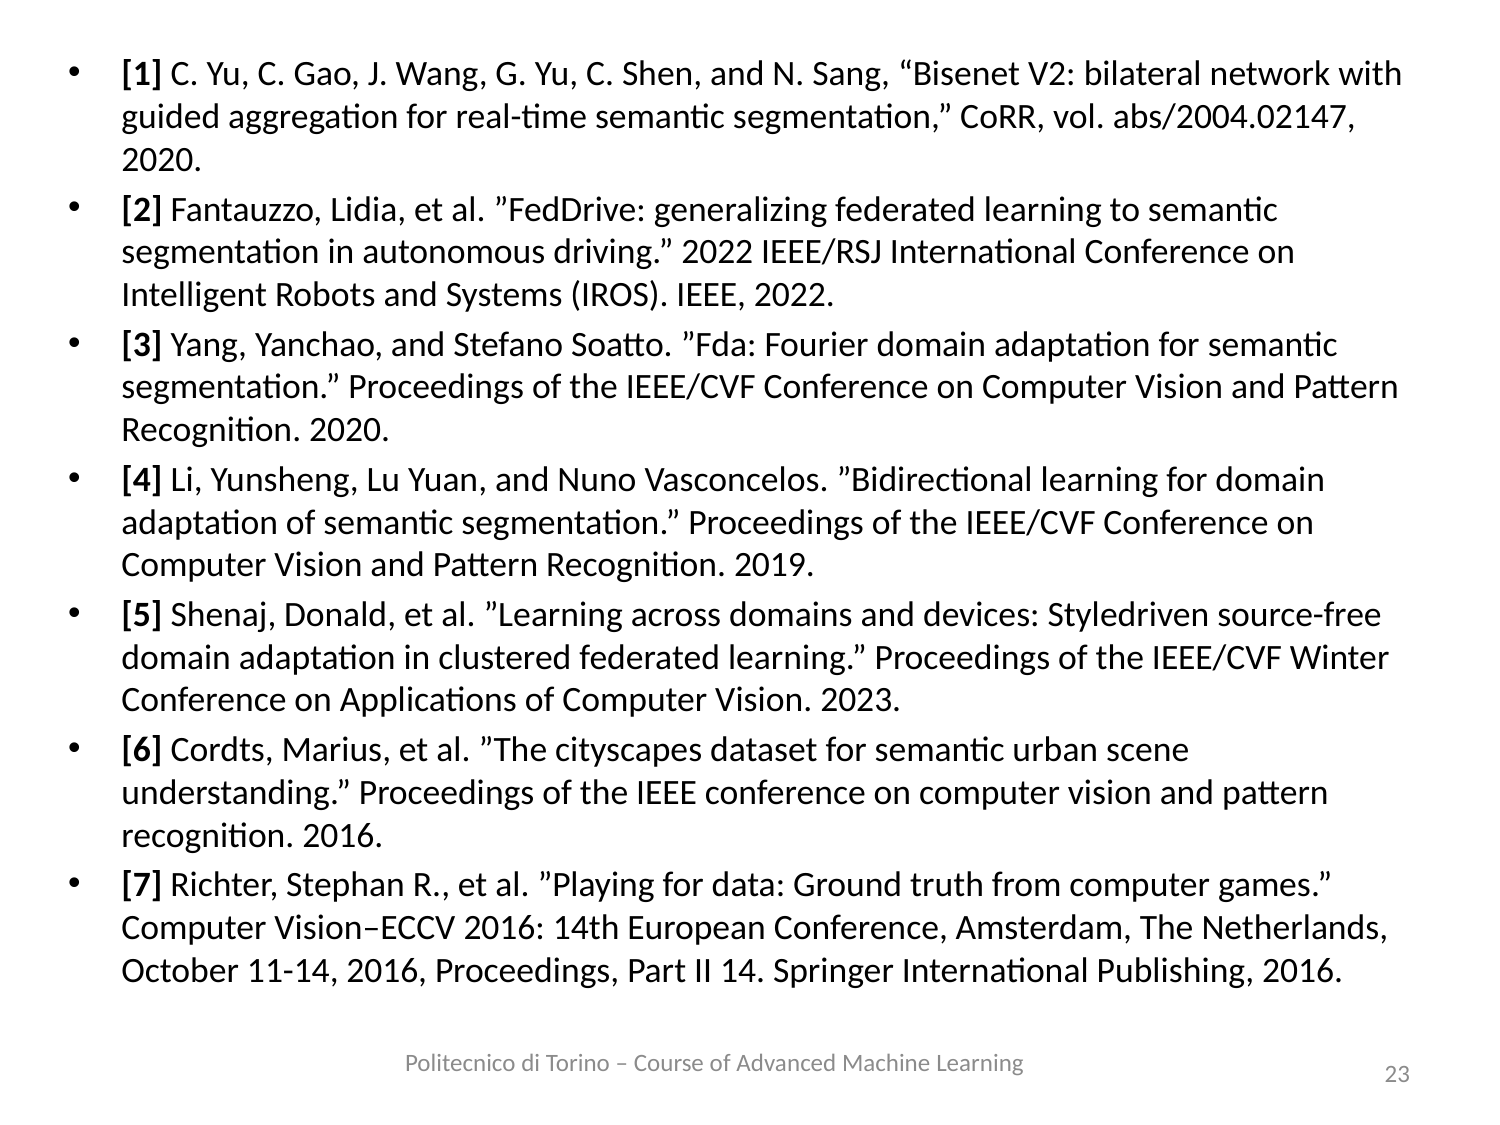

[1] C. Yu, C. Gao, J. Wang, G. Yu, C. Shen, and N. Sang, “Bisenet V2: bilateral network with guided aggregation for real-time semantic segmentation,” CoRR, vol. abs/2004.02147, 2020.
[2] Fantauzzo, Lidia, et al. ”FedDrive: generalizing federated learning to semantic segmentation in autonomous driving.” 2022 IEEE/RSJ International Conference on Intelligent Robots and Systems (IROS). IEEE, 2022.
[3] Yang, Yanchao, and Stefano Soatto. ”Fda: Fourier domain adaptation for semantic segmentation.” Proceedings of the IEEE/CVF Conference on Computer Vision and Pattern Recognition. 2020.
[4] Li, Yunsheng, Lu Yuan, and Nuno Vasconcelos. ”Bidirectional learning for domain adaptation of semantic segmentation.” Proceedings of the IEEE/CVF Conference on Computer Vision and Pattern Recognition. 2019.
[5] Shenaj, Donald, et al. ”Learning across domains and devices: Styledriven source-free domain adaptation in clustered federated learning.” Proceedings of the IEEE/CVF Winter Conference on Applications of Computer Vision. 2023.
[6] Cordts, Marius, et al. ”The cityscapes dataset for semantic urban scene understanding.” Proceedings of the IEEE conference on computer vision and pattern recognition. 2016.
[7] Richter, Stephan R., et al. ”Playing for data: Ground truth from computer games.” Computer Vision–ECCV 2016: 14th European Conference, Amsterdam, The Netherlands, October 11-14, 2016, Proceedings, Part II 14. Springer International Publishing, 2016.
23
Politecnico di Torino – Course of Advanced Machine Learning